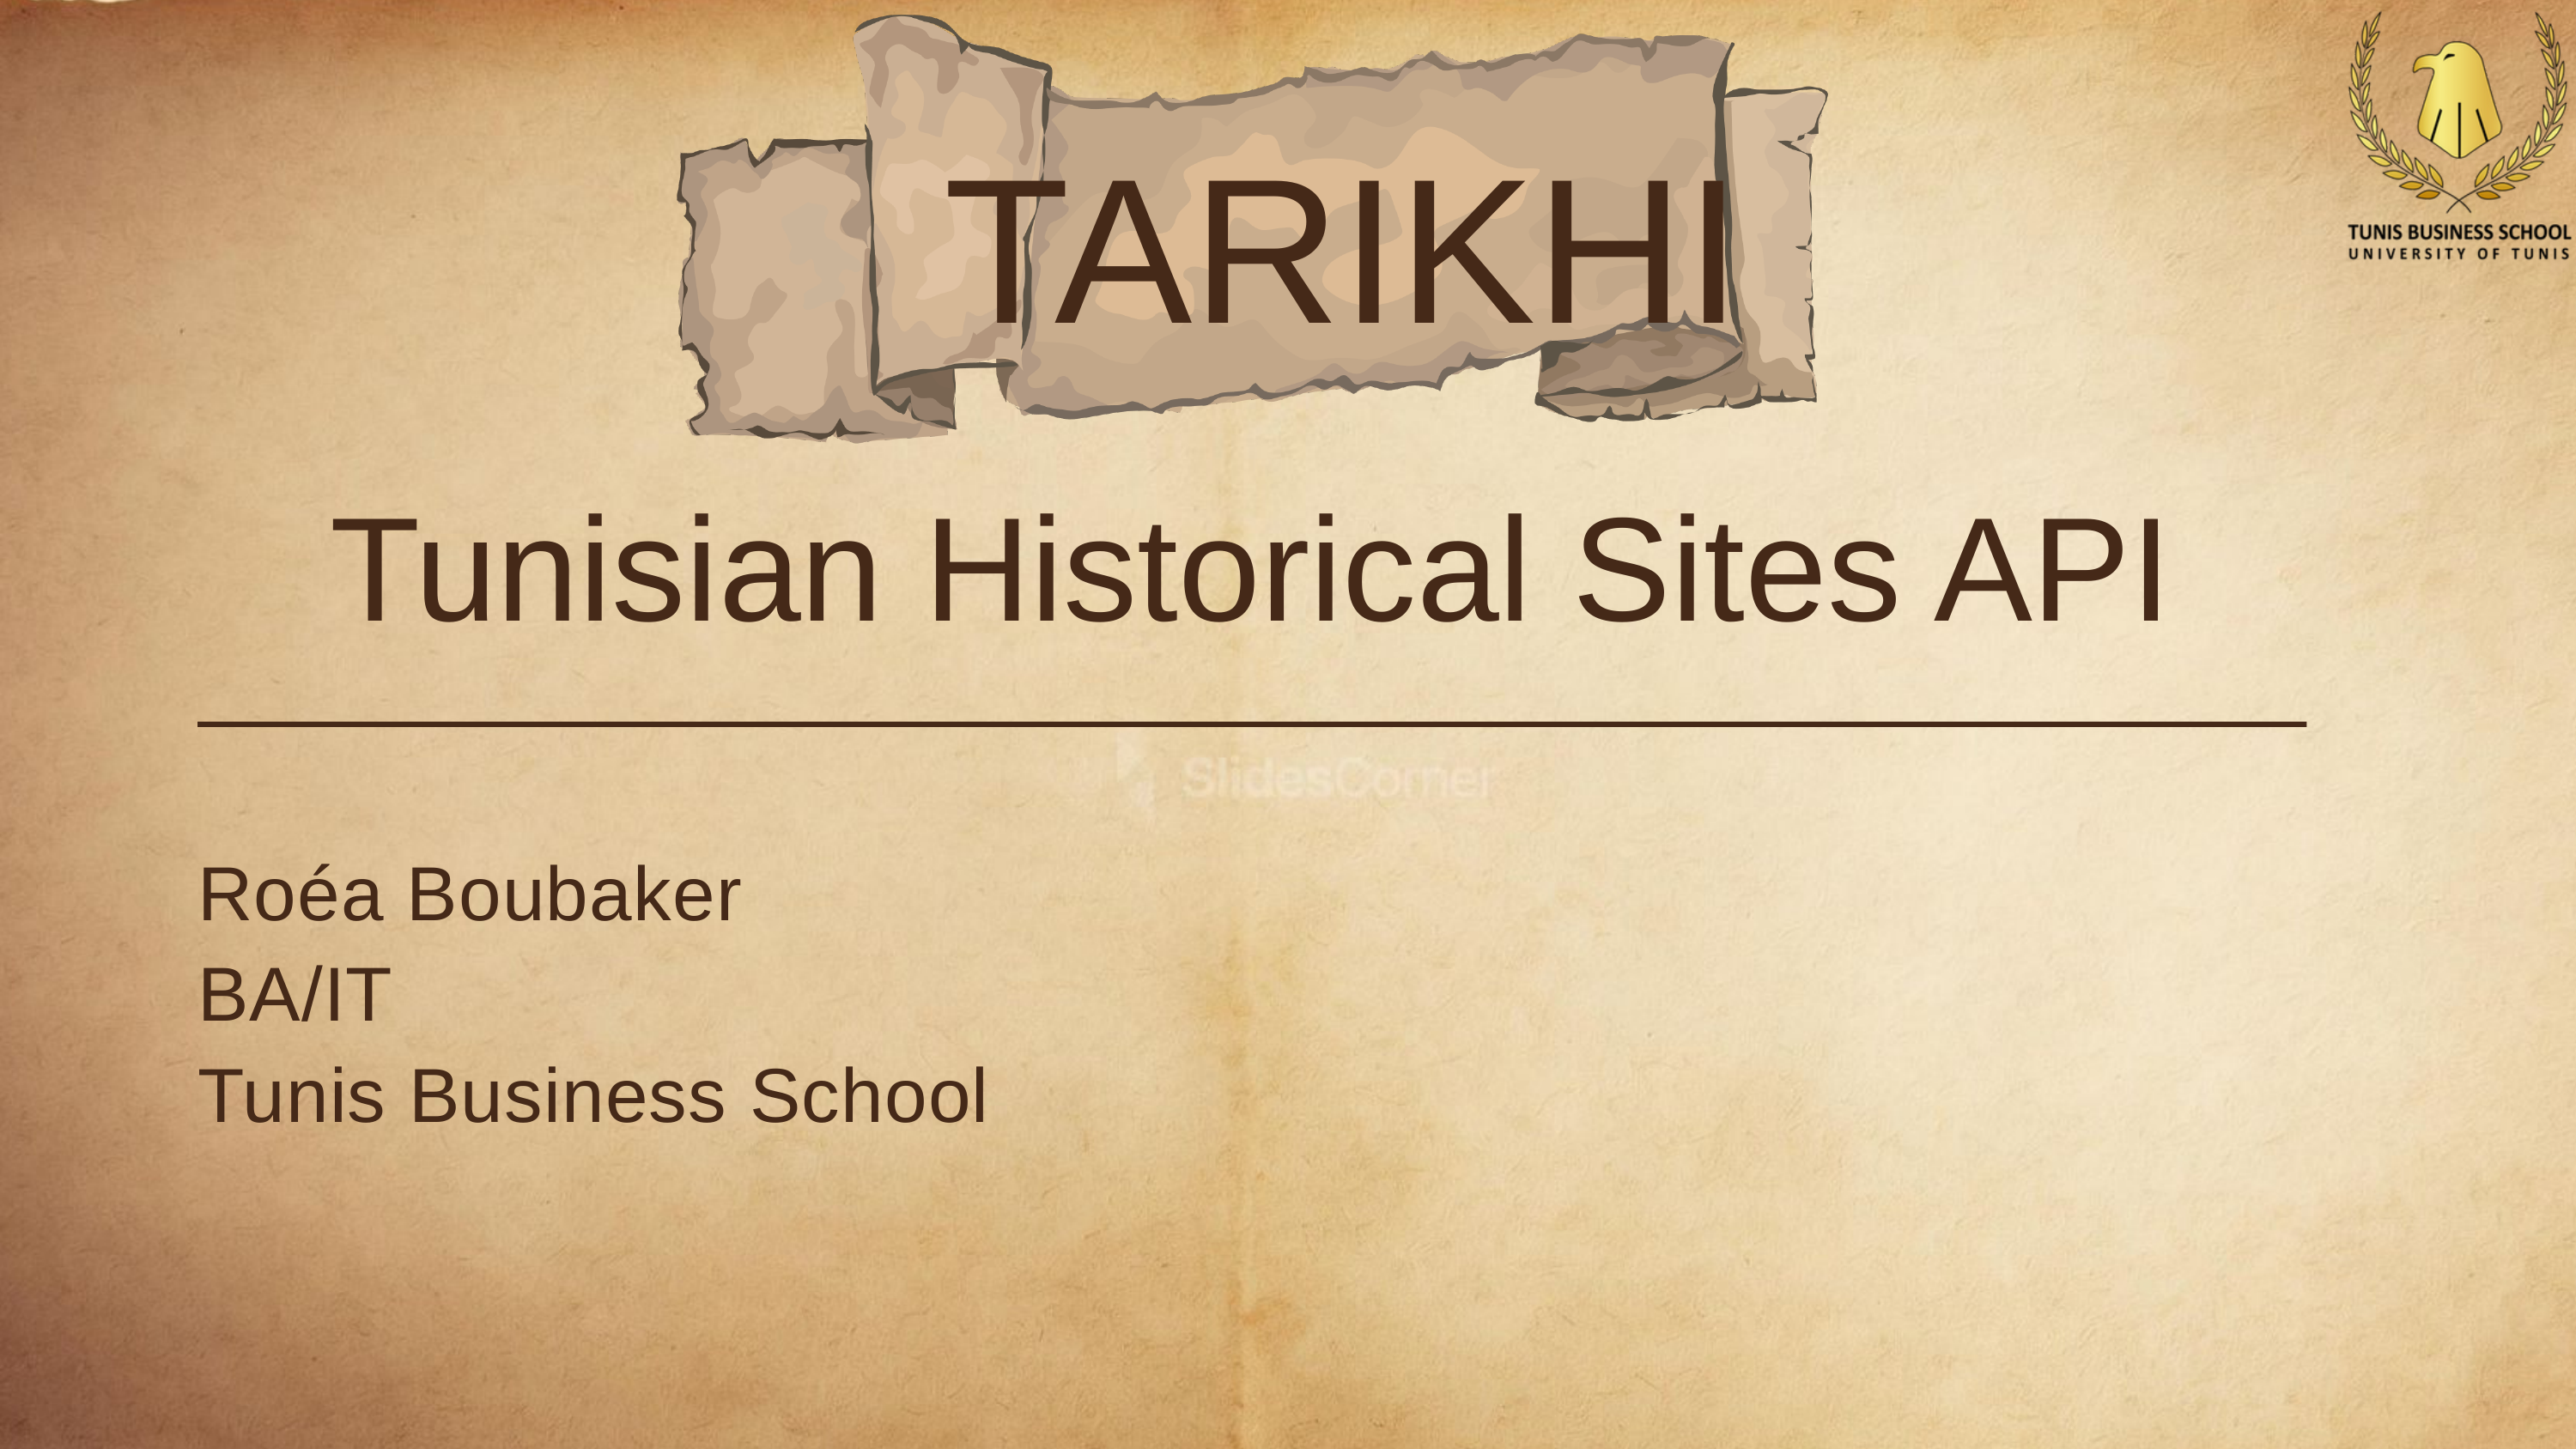

TARIKHI
Tunisian Historical Sites API

Roéa Boubaker

BA/IT

Tunis Business School